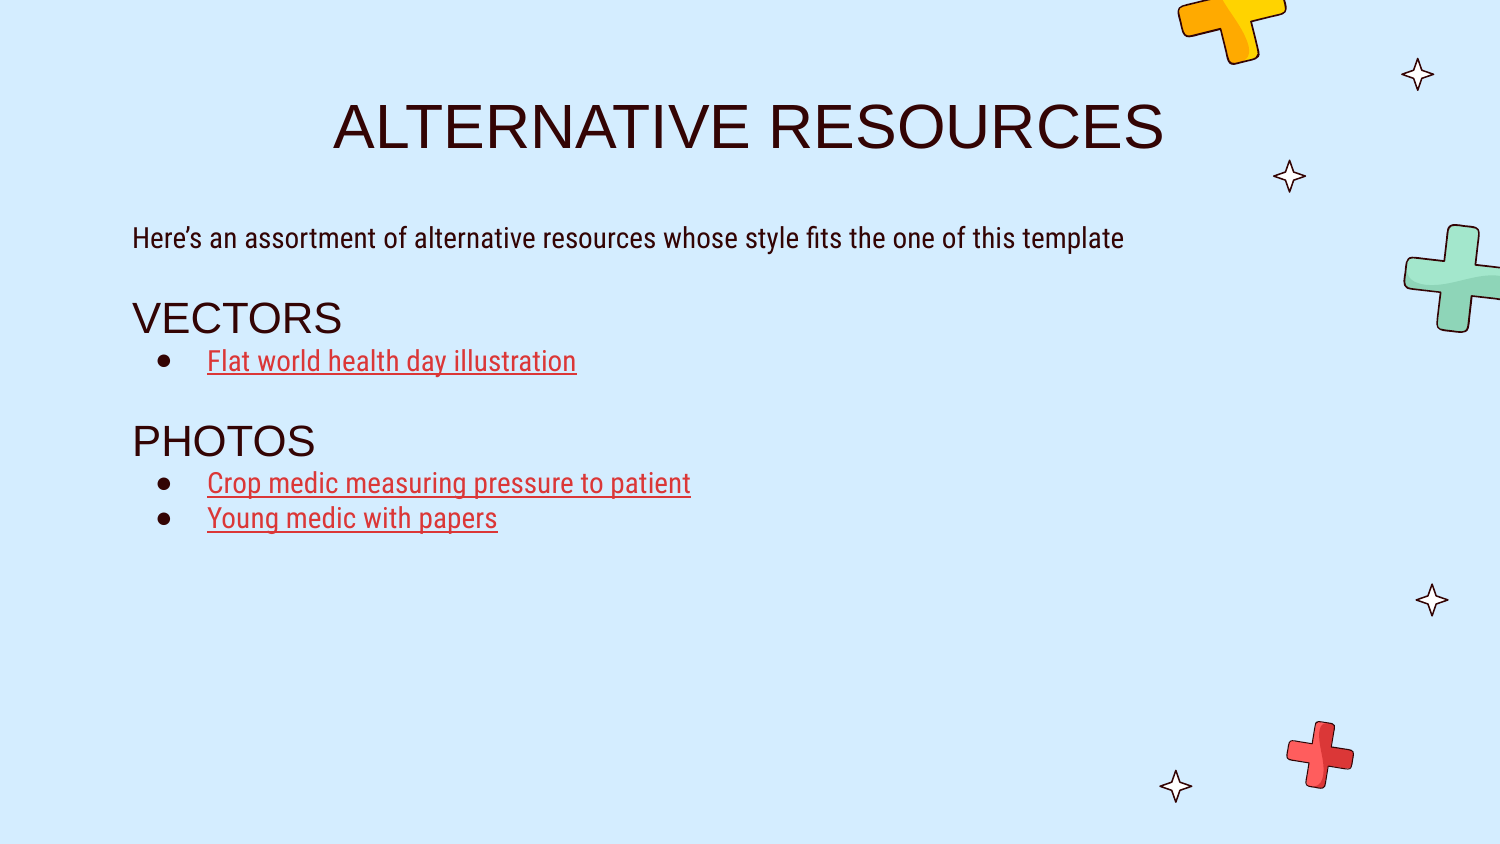

# ALTERNATIVE RESOURCES
Here’s an assortment of alternative resources whose style fits the one of this template

VECTORS
Flat world health day illustration

PHOTOS
Crop medic measuring pressure to patient
Young medic with papers